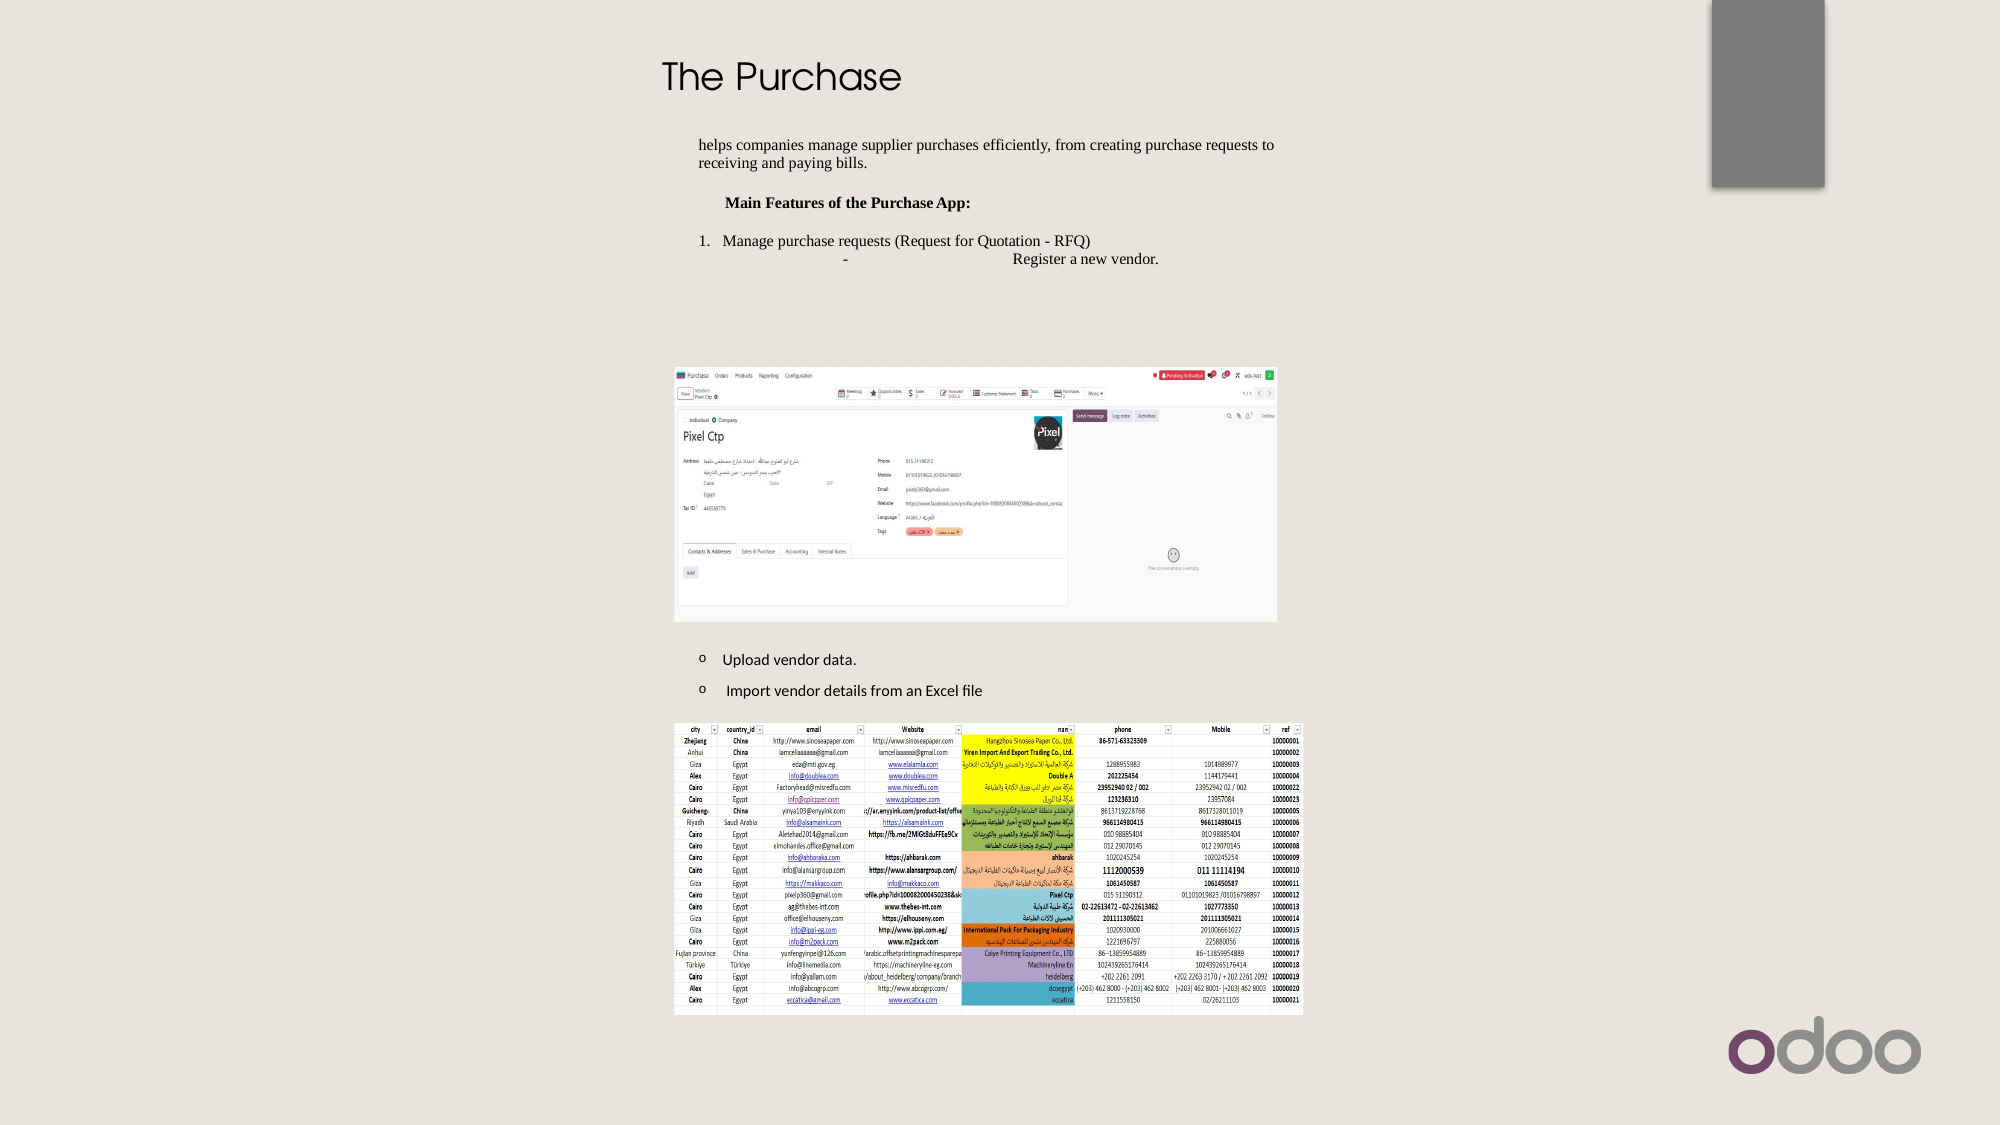

The Purchase
helps companies manage supplier purchases efficiently, from creating purchase requests to receiving and paying bills.

   Main Features of the Purchase App:

1.   Manage purchase requests (Request for Quotation - RFQ)
-	Register a new vendor.

Upload vendor data.
 Import vendor details from an Excel file